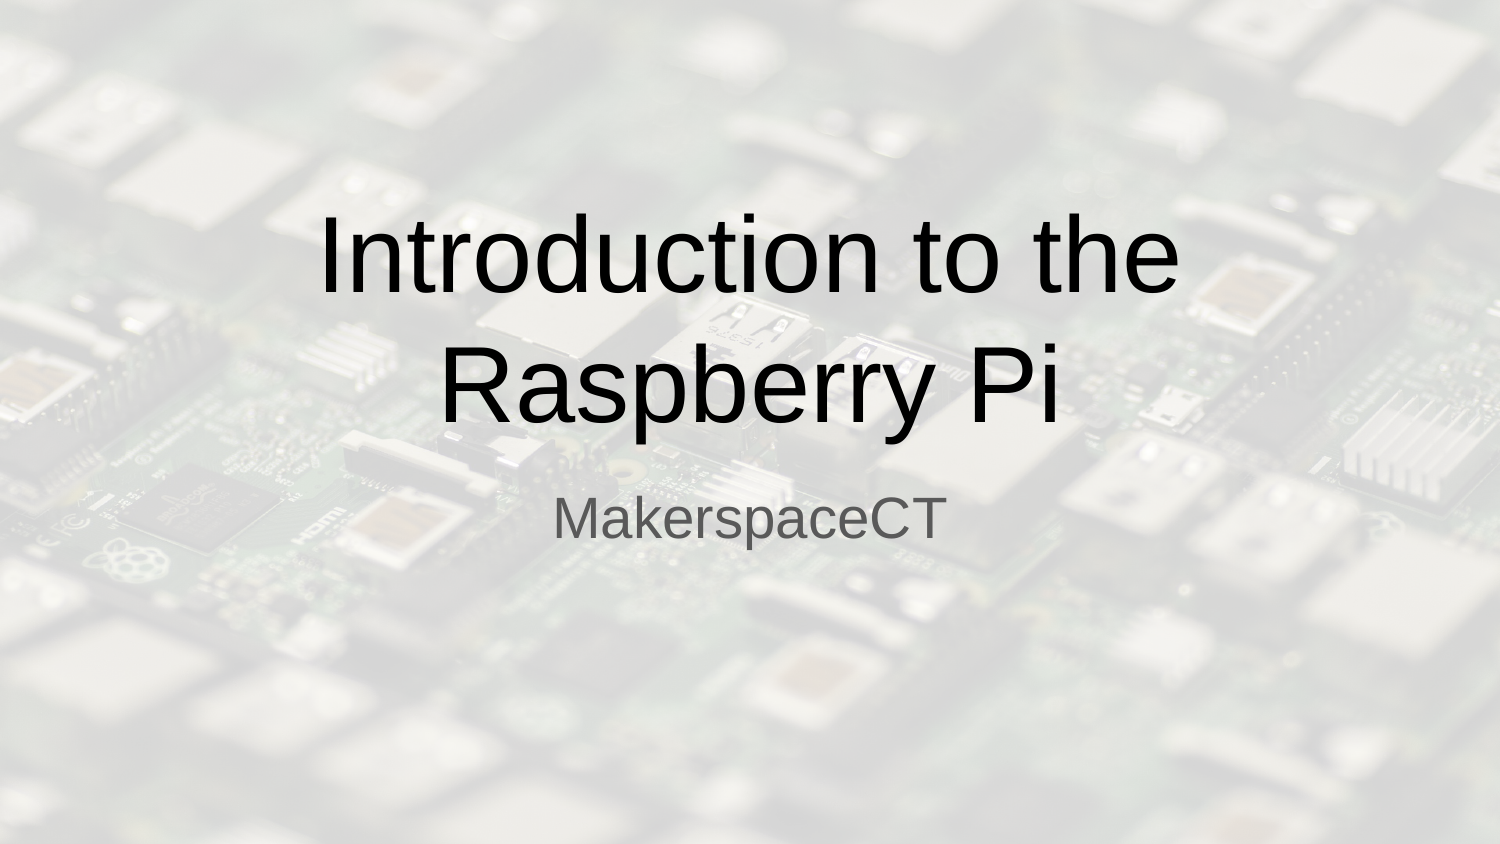

# Introduction to the Raspberry Pi
MakerspaceCT